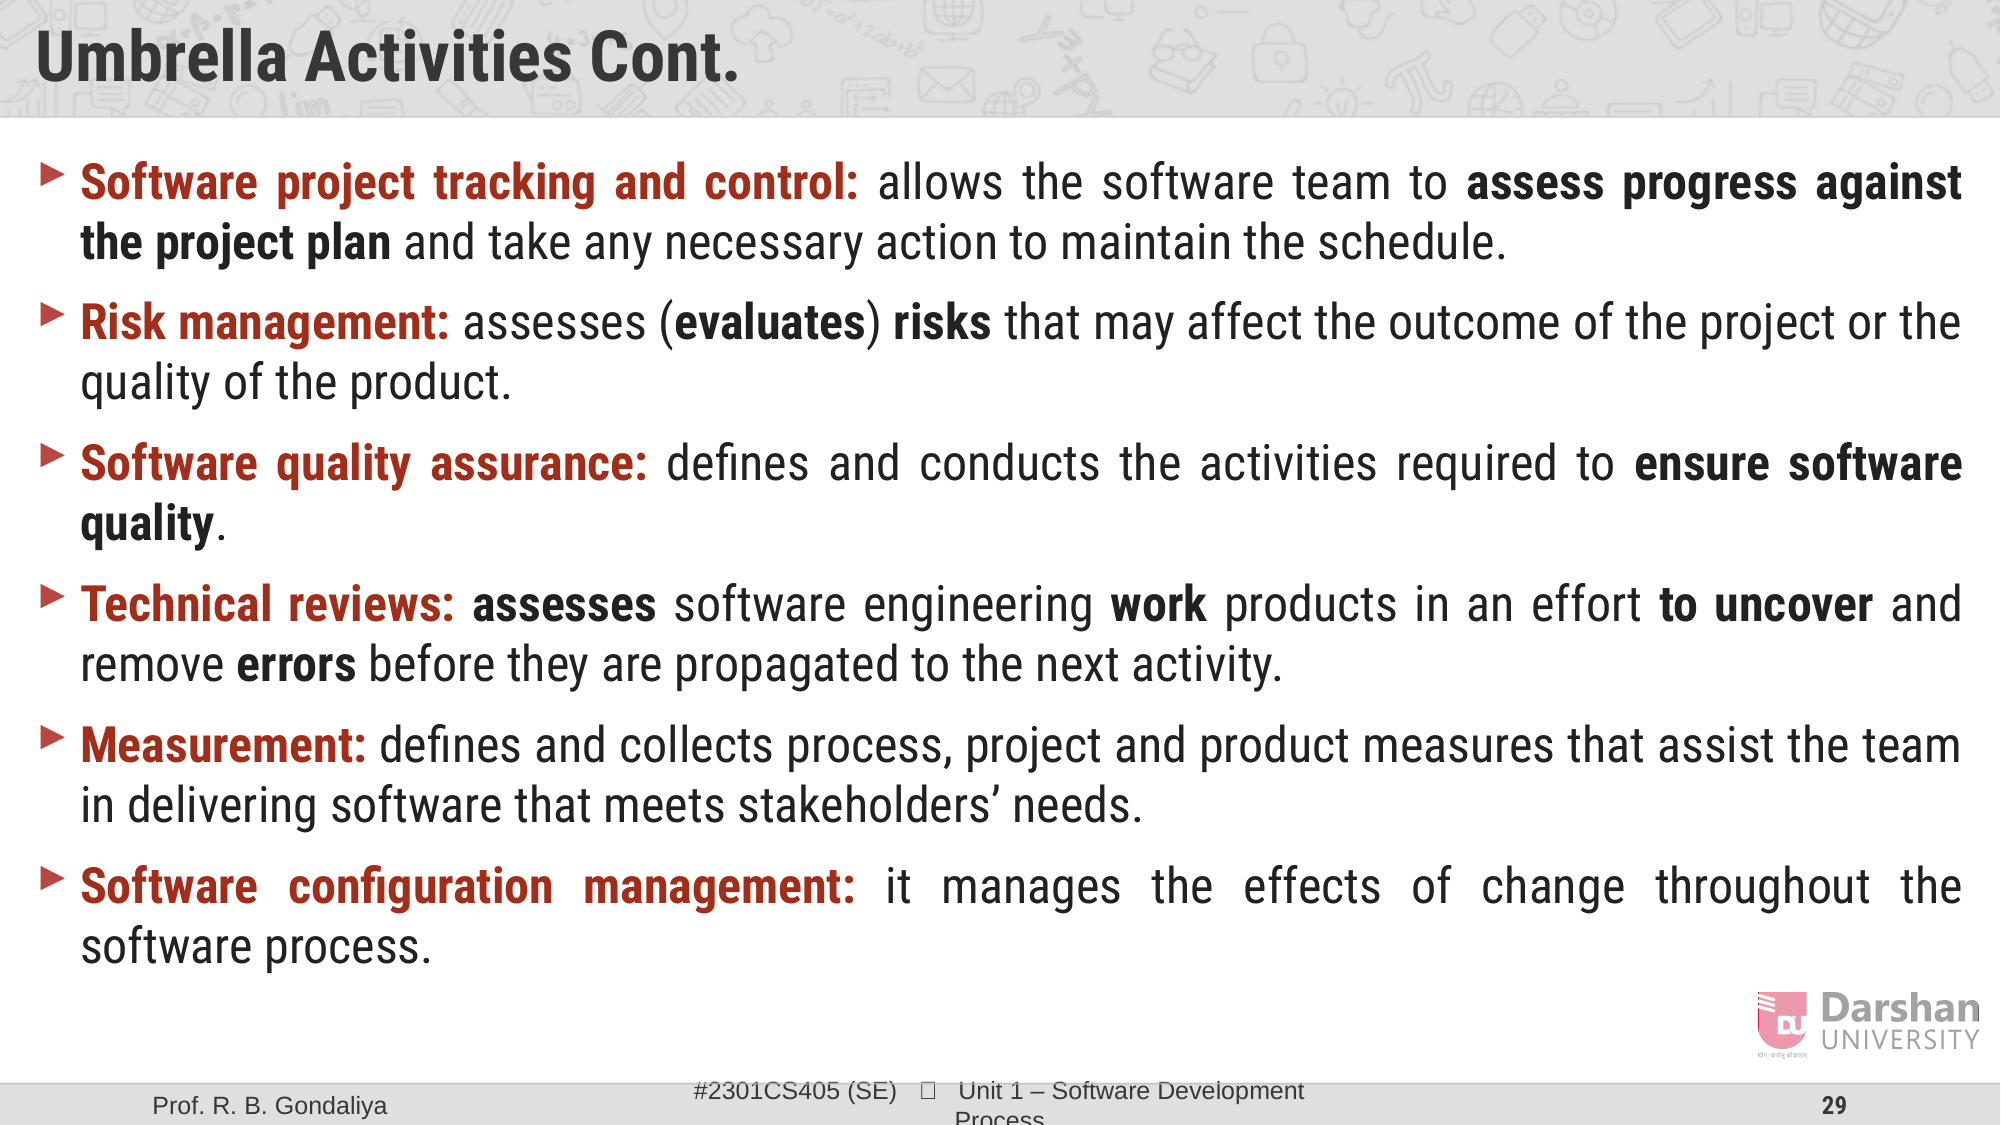

# Umbrella Activities Cont.
Software project tracking and control: allows the software team to assess progress against the project plan and take any necessary action to maintain the schedule.
Risk management: assesses (evaluates) risks that may affect the outcome of the project or the quality of the product.
Software quality assurance: defines and conducts the activities required to ensure software quality.
Technical reviews: assesses software engineering work products in an effort to uncover and remove errors before they are propagated to the next activity.
Measurement: defines and collects process, project and product measures that assist the team in delivering software that meets stakeholders’ needs.
Software configuration management: it manages the effects of change throughout the software process.